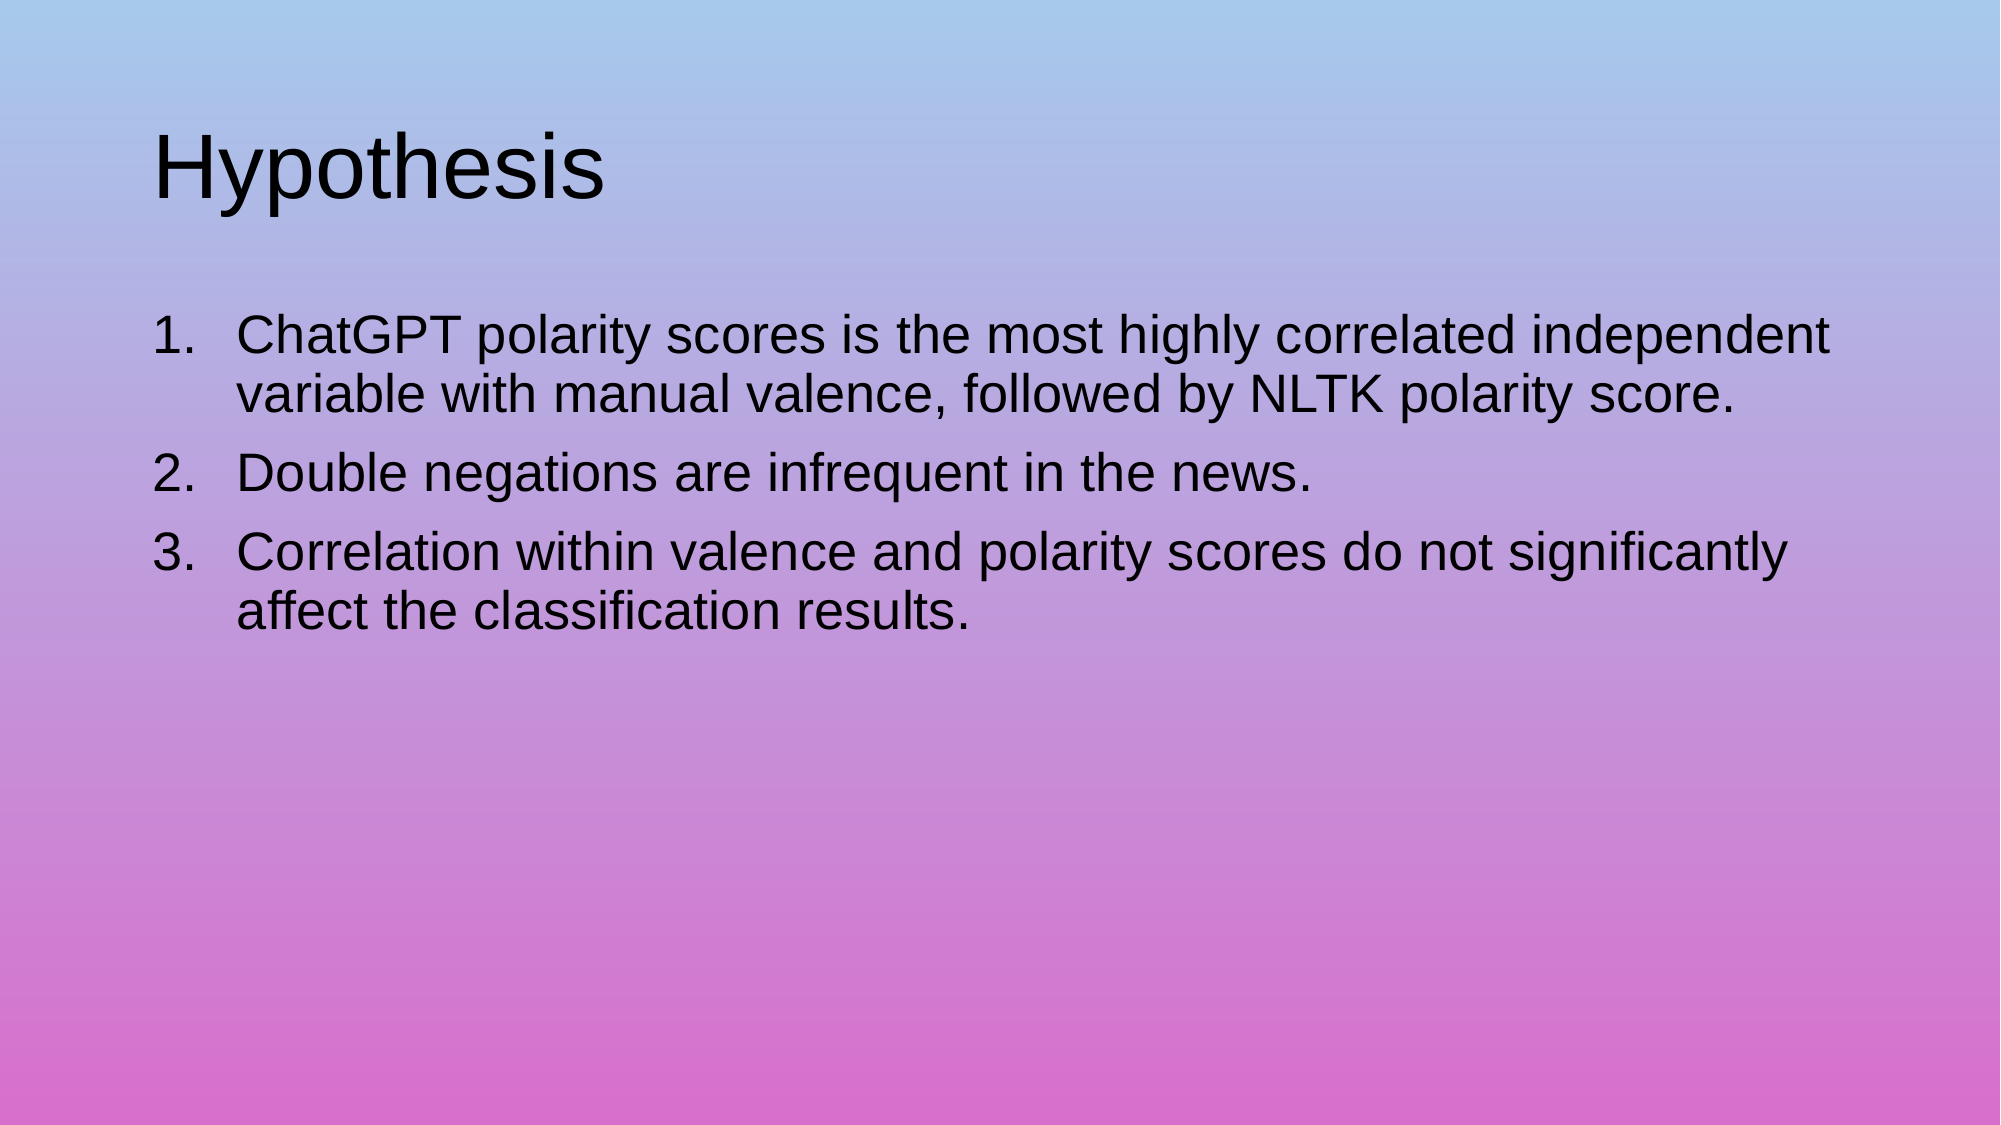

# Hypothesis
ChatGPT polarity scores is the most highly correlated independent variable with manual valence, followed by NLTK polarity score.
Double negations are infrequent in the news.
Correlation within valence and polarity scores do not significantly affect the classification results.